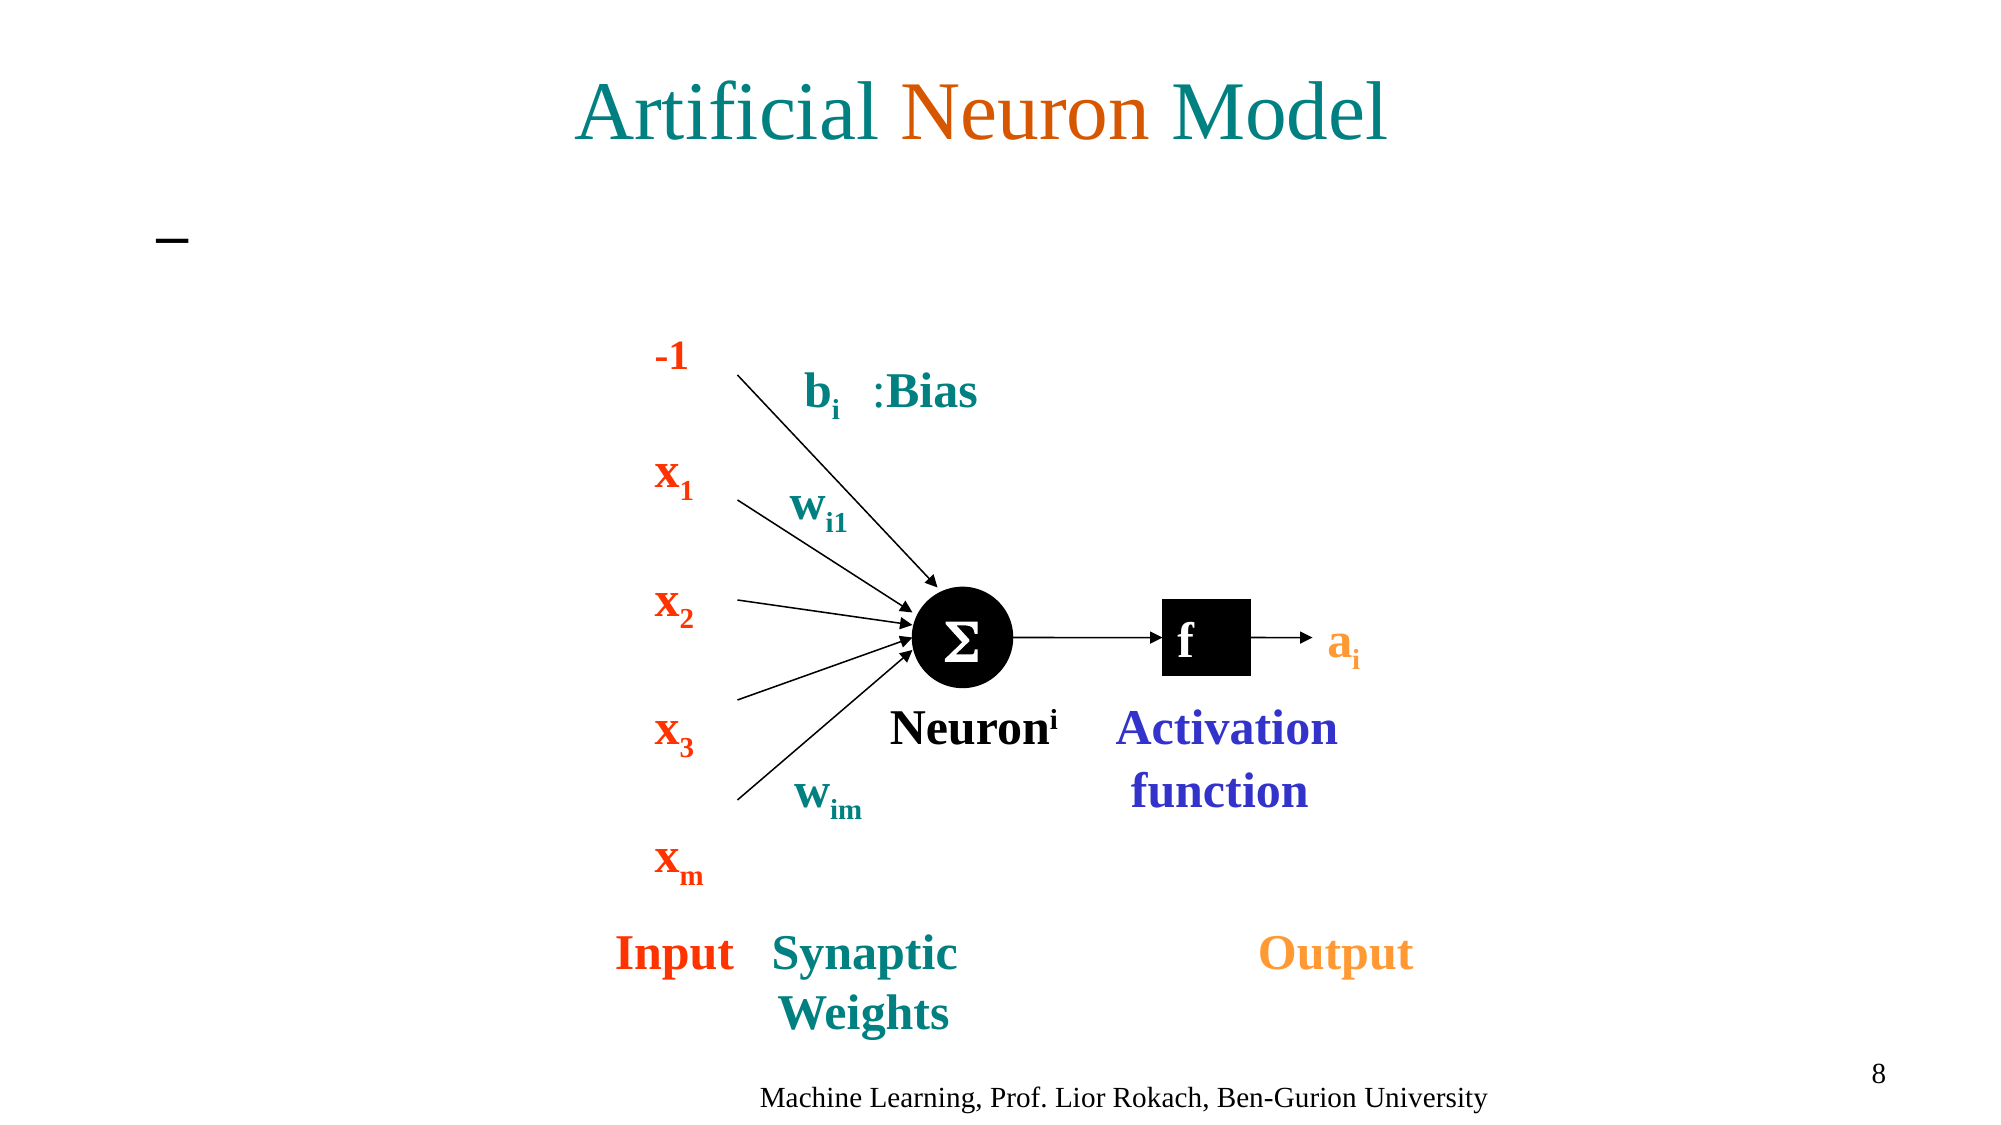

# Artificial Neuron Model

-1

x1

x2

x3

xm

 bi   :Bias

wi1

Σ

f
ai

Neuroni        Activation
wim
 function
Input   Synaptic                        Output
             Weights
8
Machine Learning, Prof. Lior Rokach, Ben-Gurion University